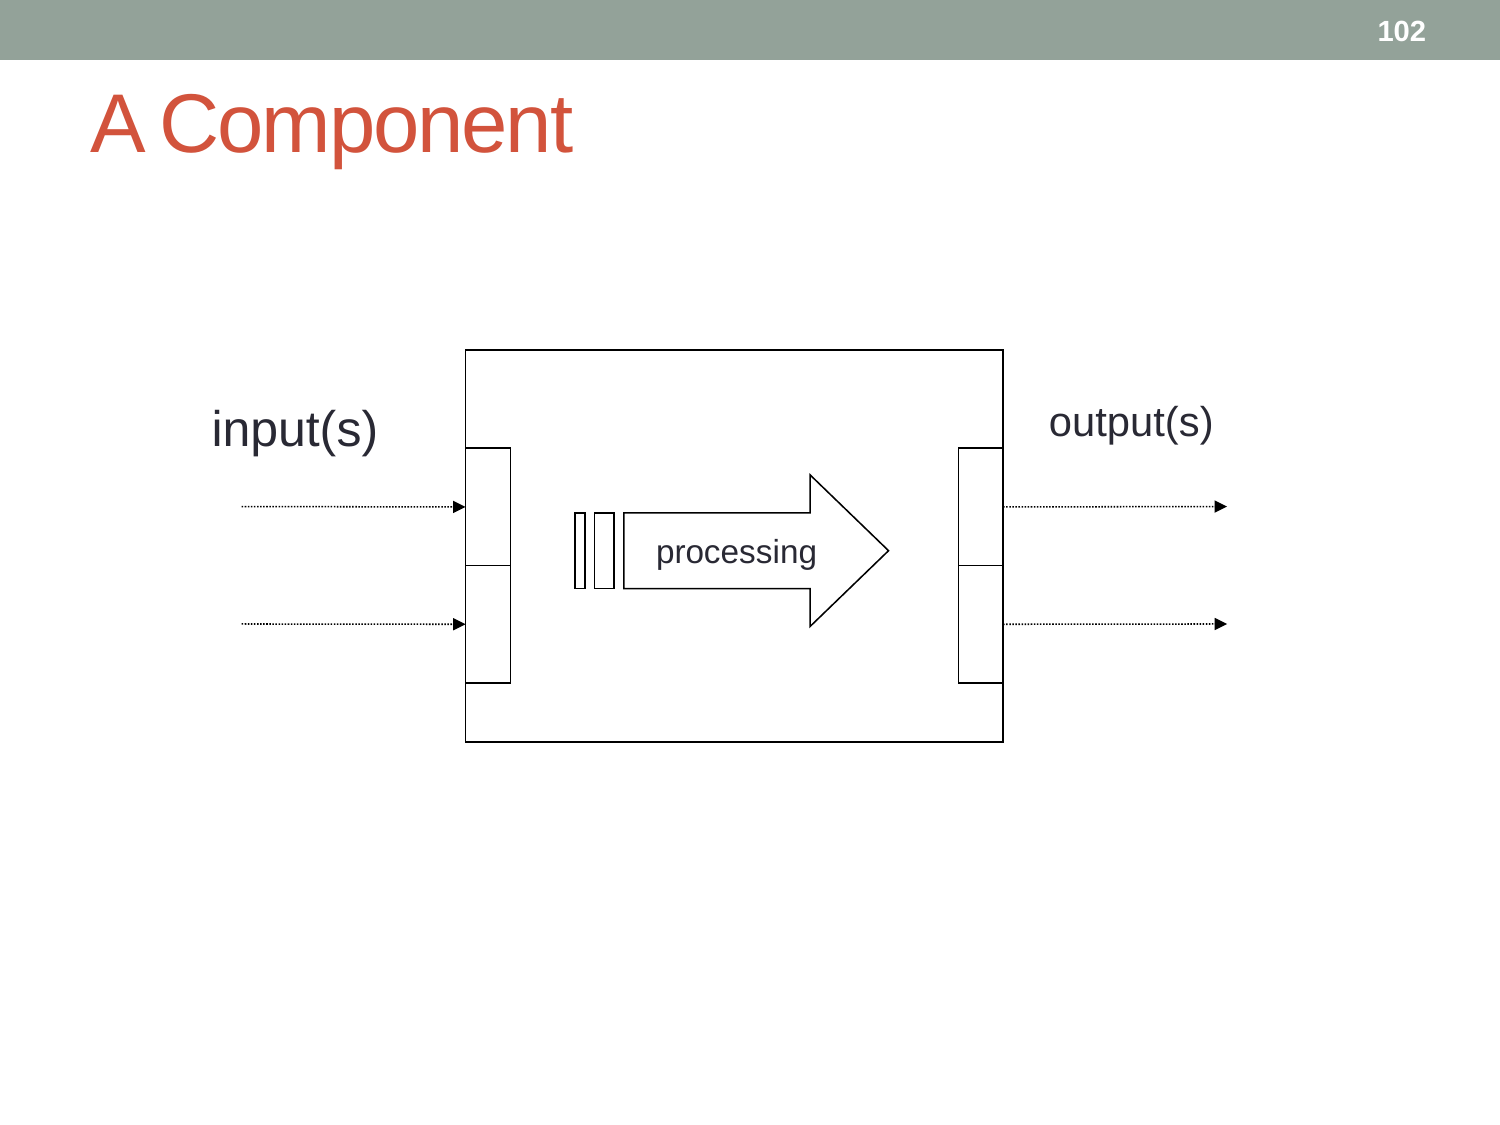

102
# A Component

output(s)
input(s)

processing